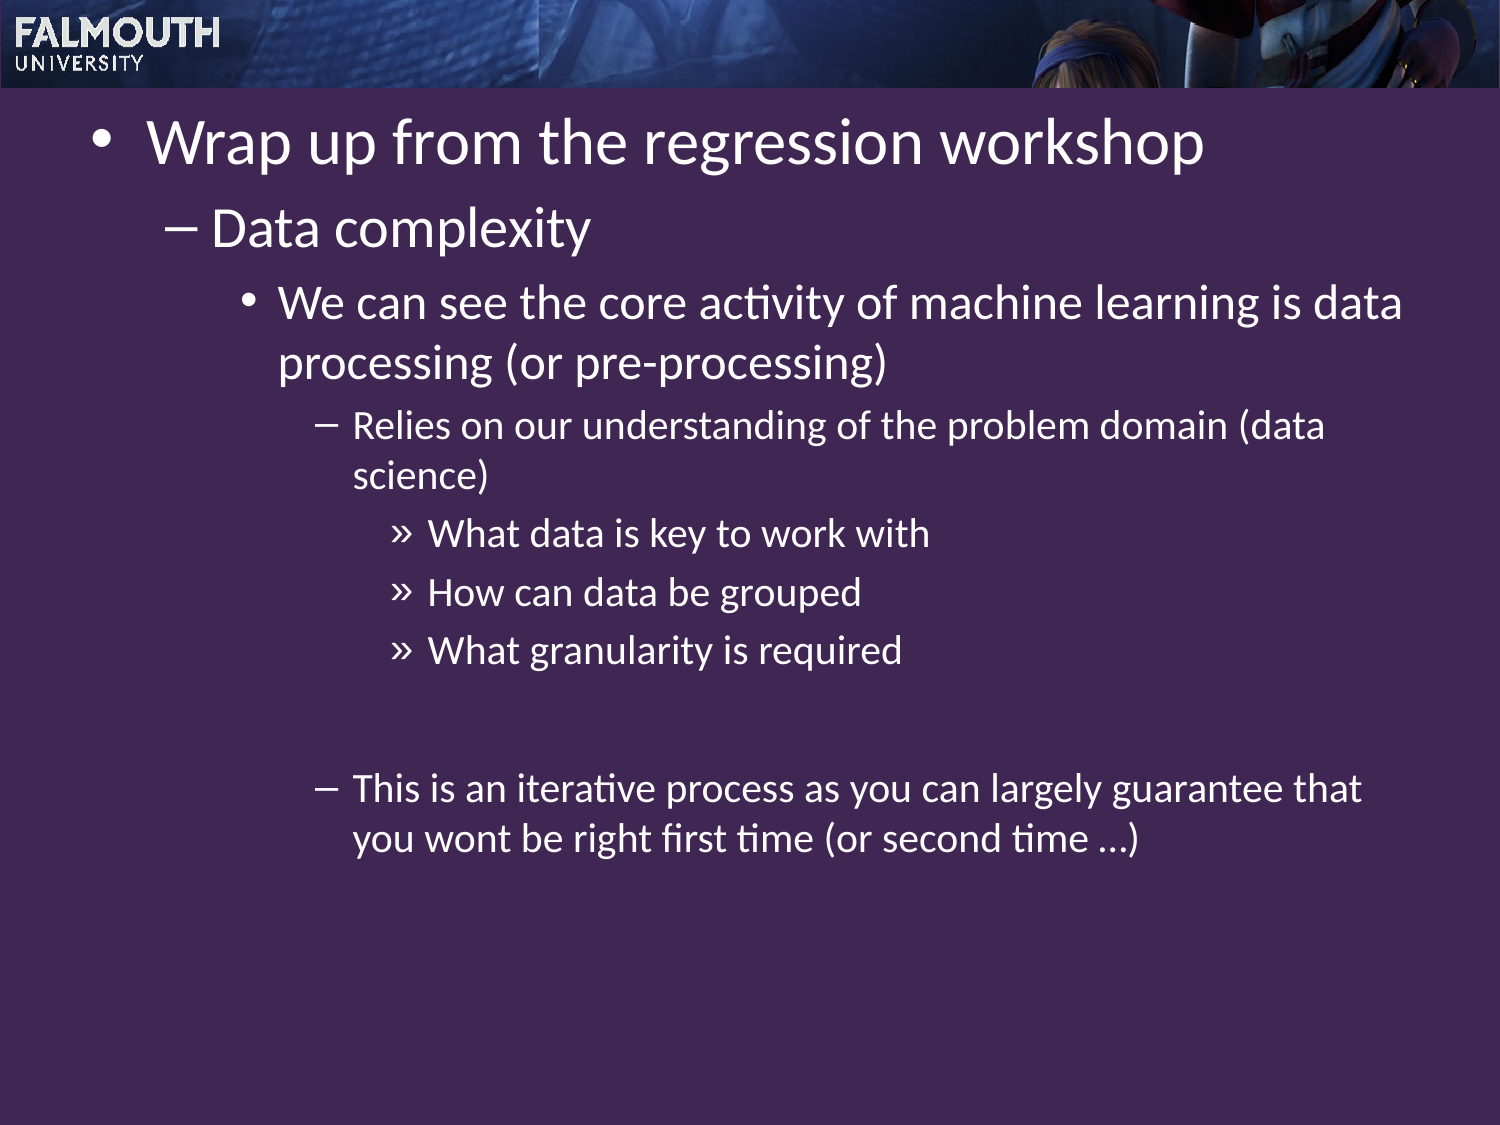

Wrap up from the regression workshop
Data complexity
We can see the core activity of machine learning is data processing (or pre-processing)
Relies on our understanding of the problem domain (data science)
What data is key to work with
How can data be grouped
What granularity is required

This is an iterative process as you can largely guarantee that you wont be right first time (or second time …)